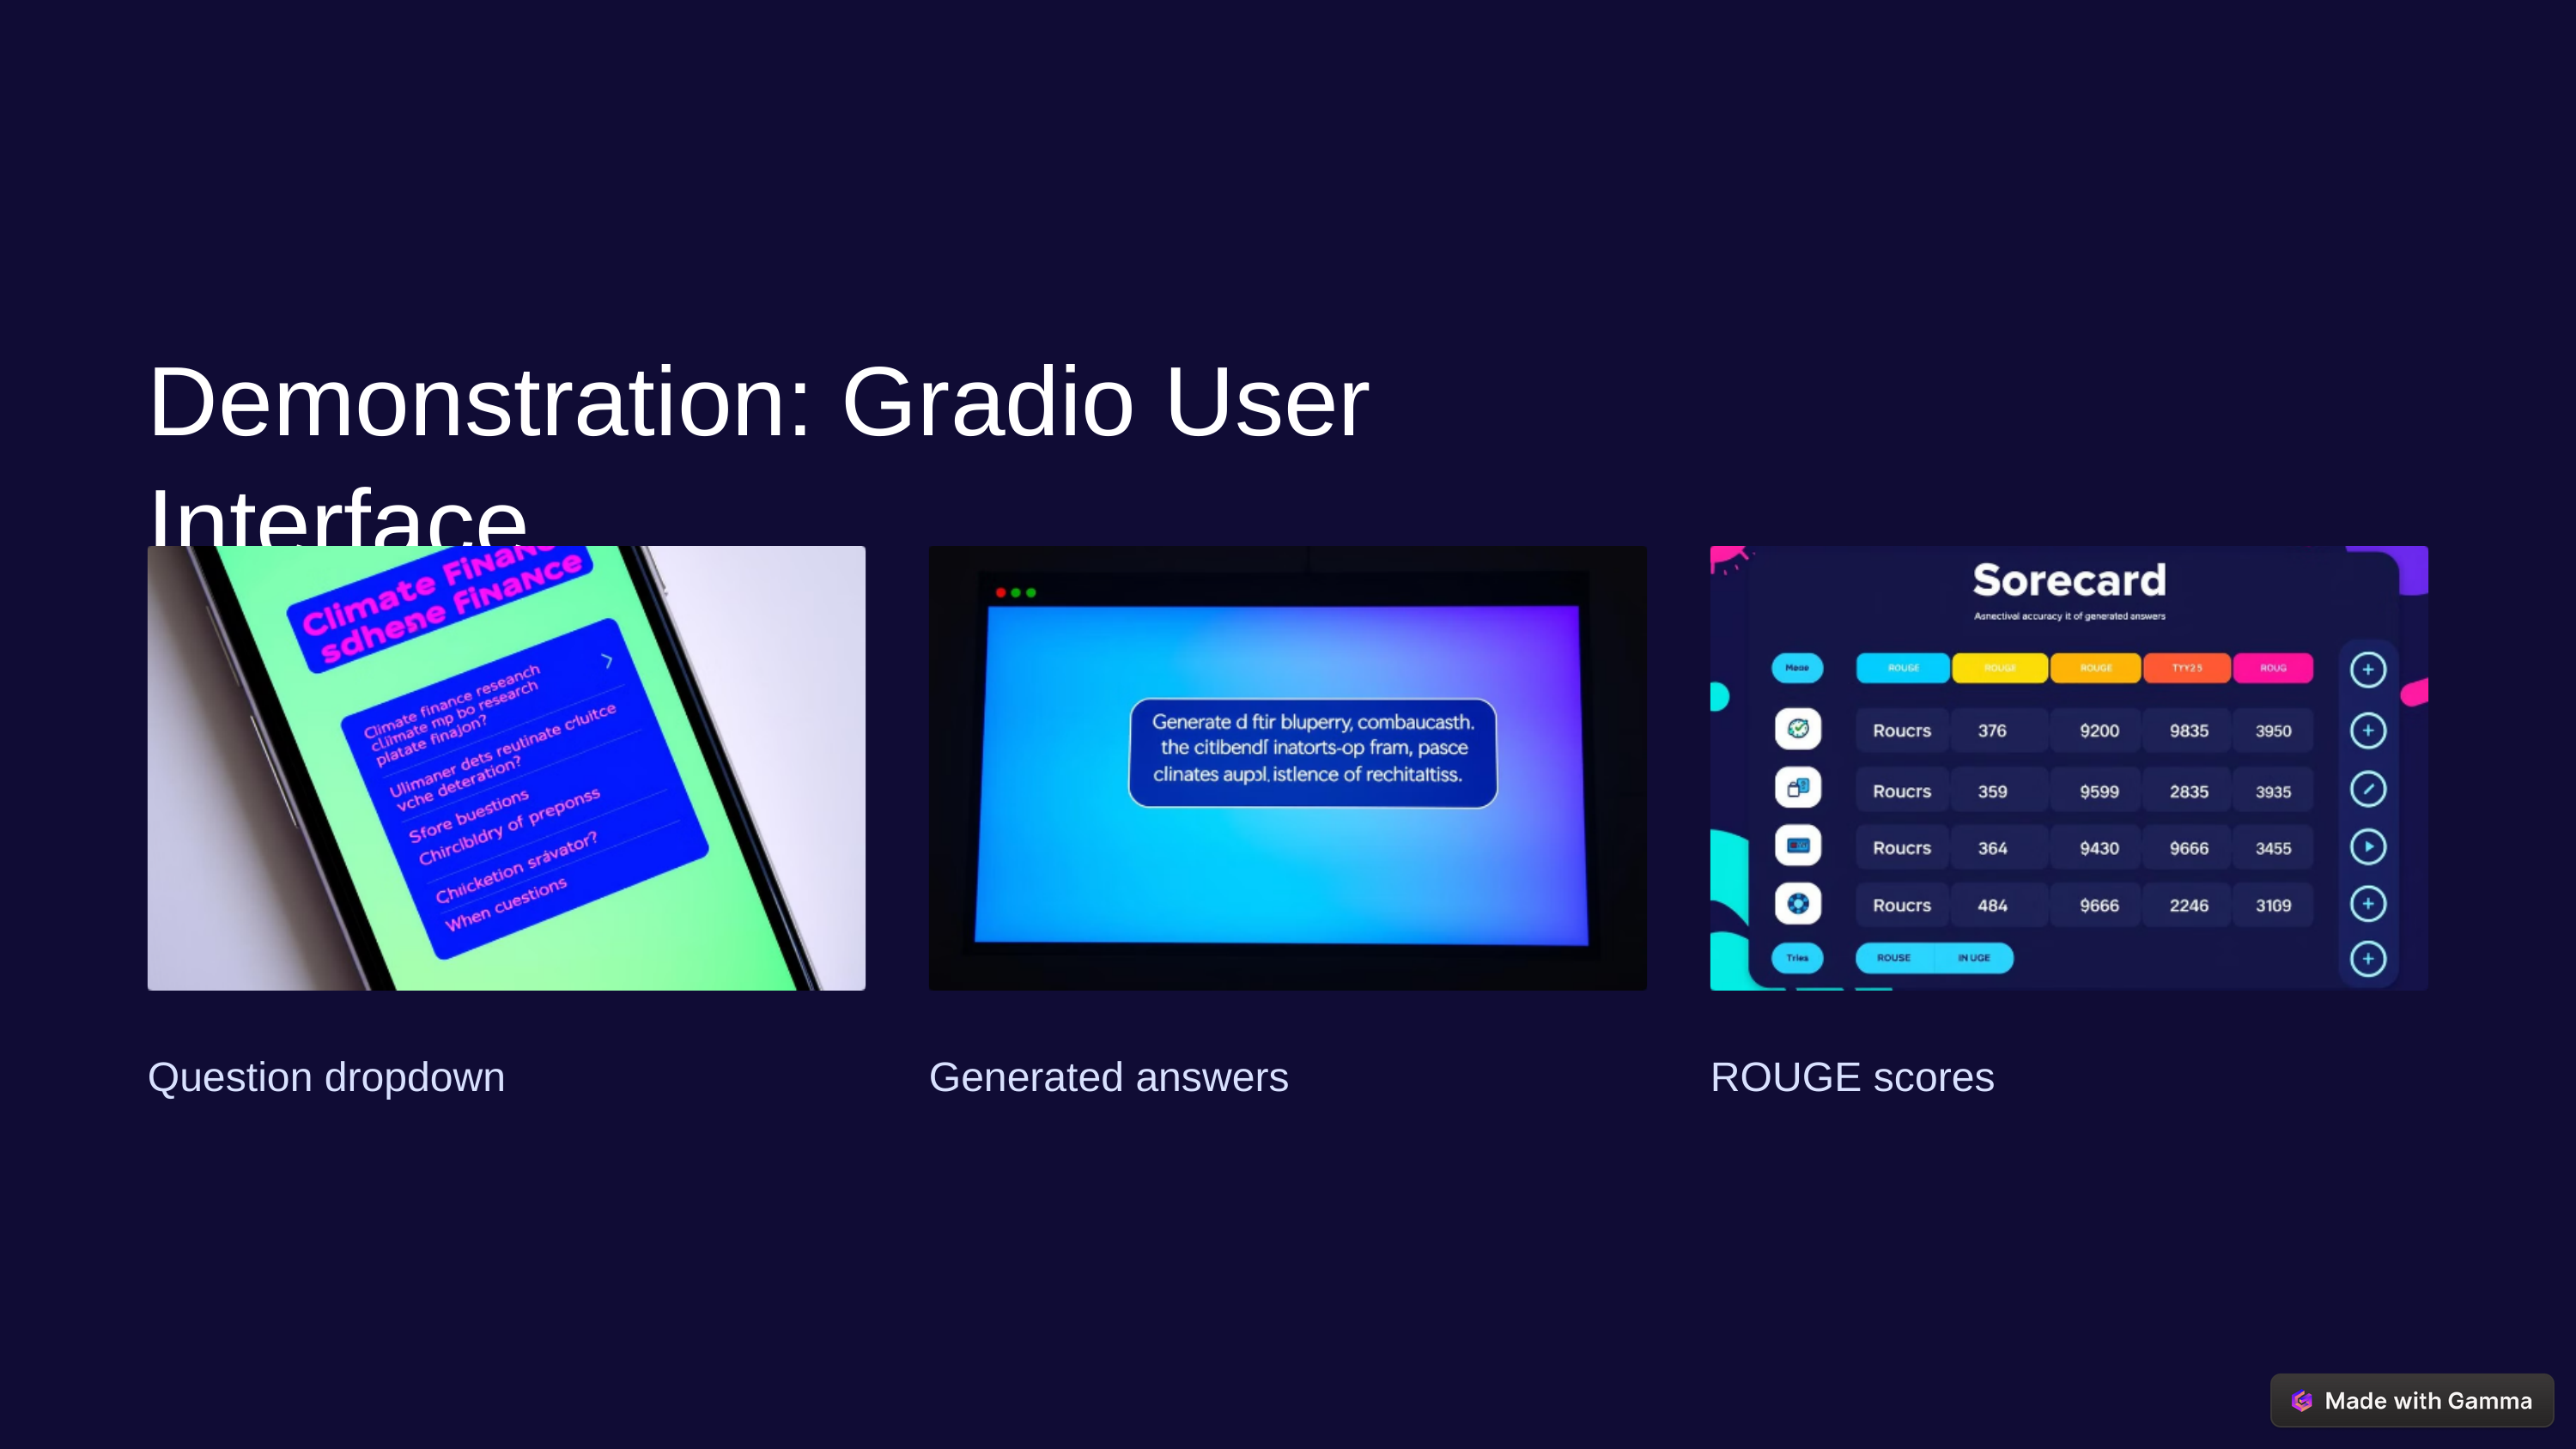

Demonstration: Gradio User Interface

Question dropdown

Generated answers

ROUGE scores